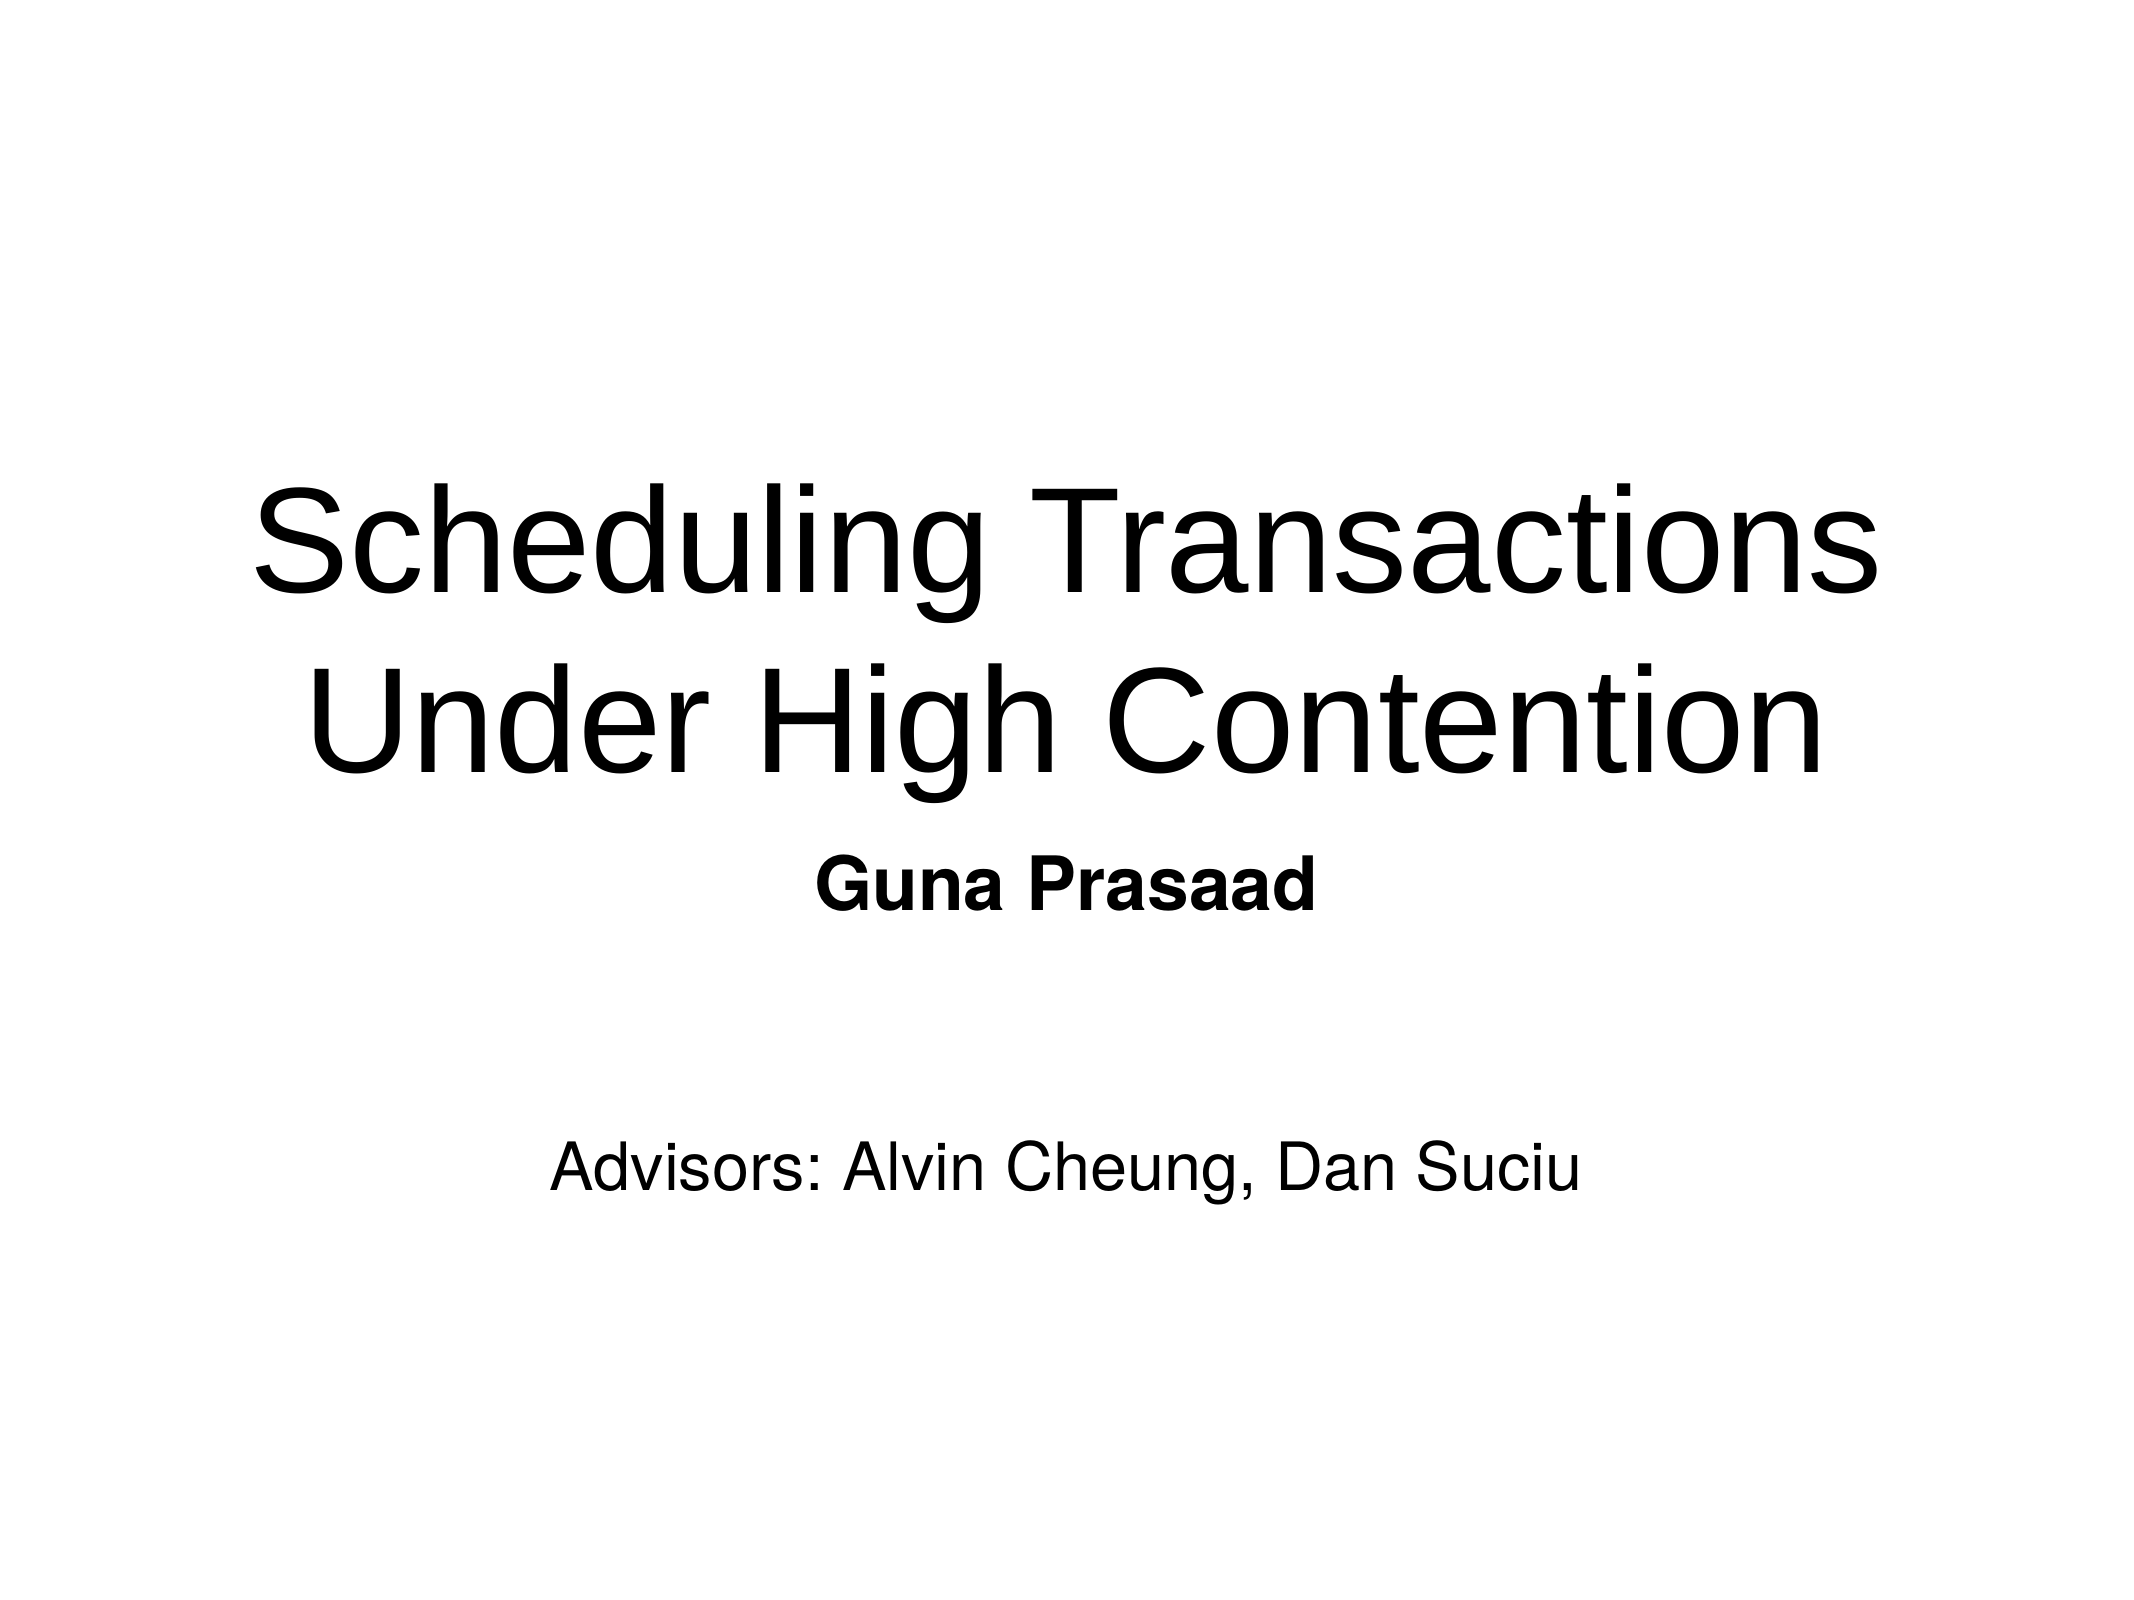

# Scheduling Transactions Under High Contention
Guna Prasaad
Advisors: Alvin Cheung, Dan Suciu